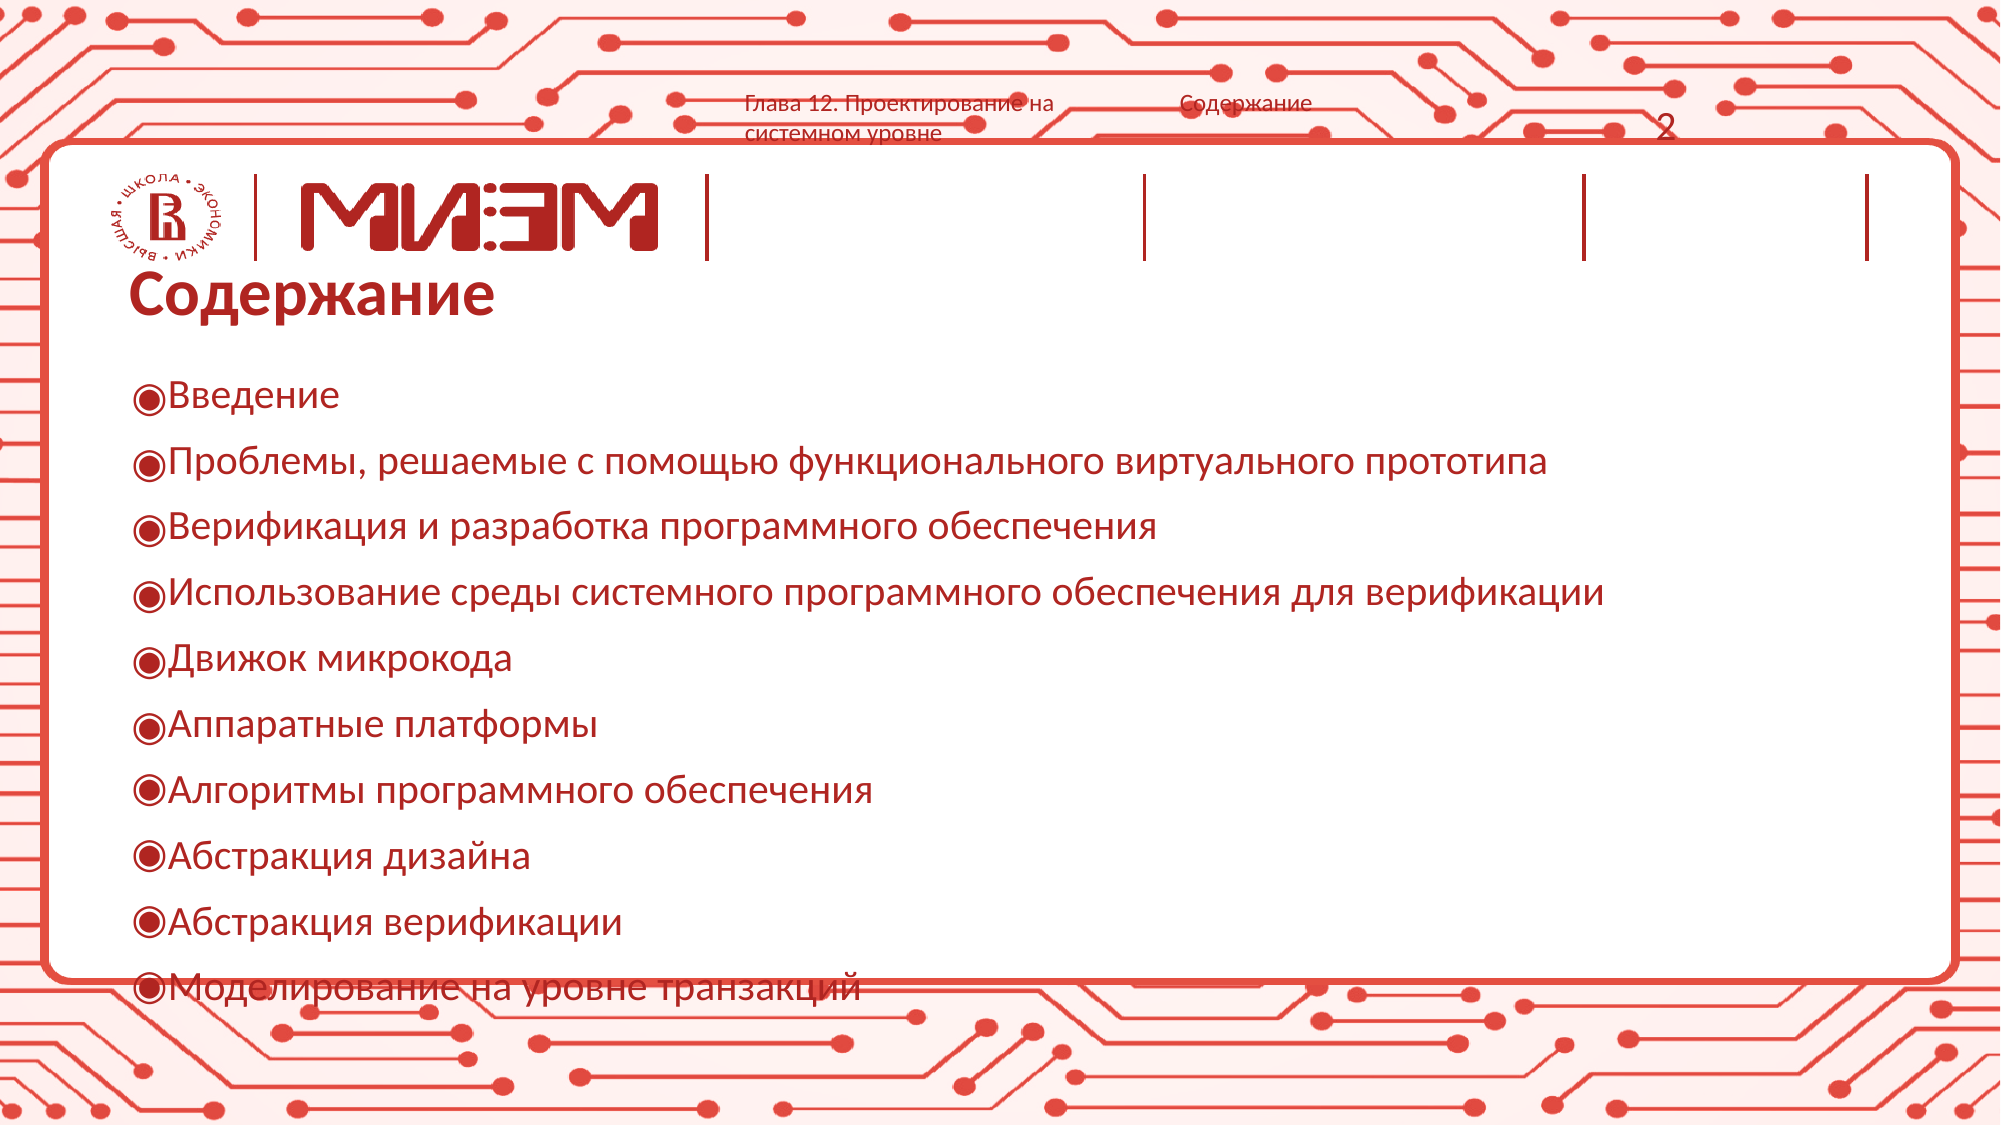

Глава 12. Проектирование на системном уровне
Содержание
2
# Содержание
Введение
Проблемы, решаемые с помощью функционального виртуального прототипа
Верификация и разработка программного обеспечения
Использование среды системного программного обеспечения для верификации
Движок микрокода
Аппаратные платформы
Алгоритмы программного обеспечения
Абстракция дизайна
Абстракция верификации
Моделирование на уровне транзакций